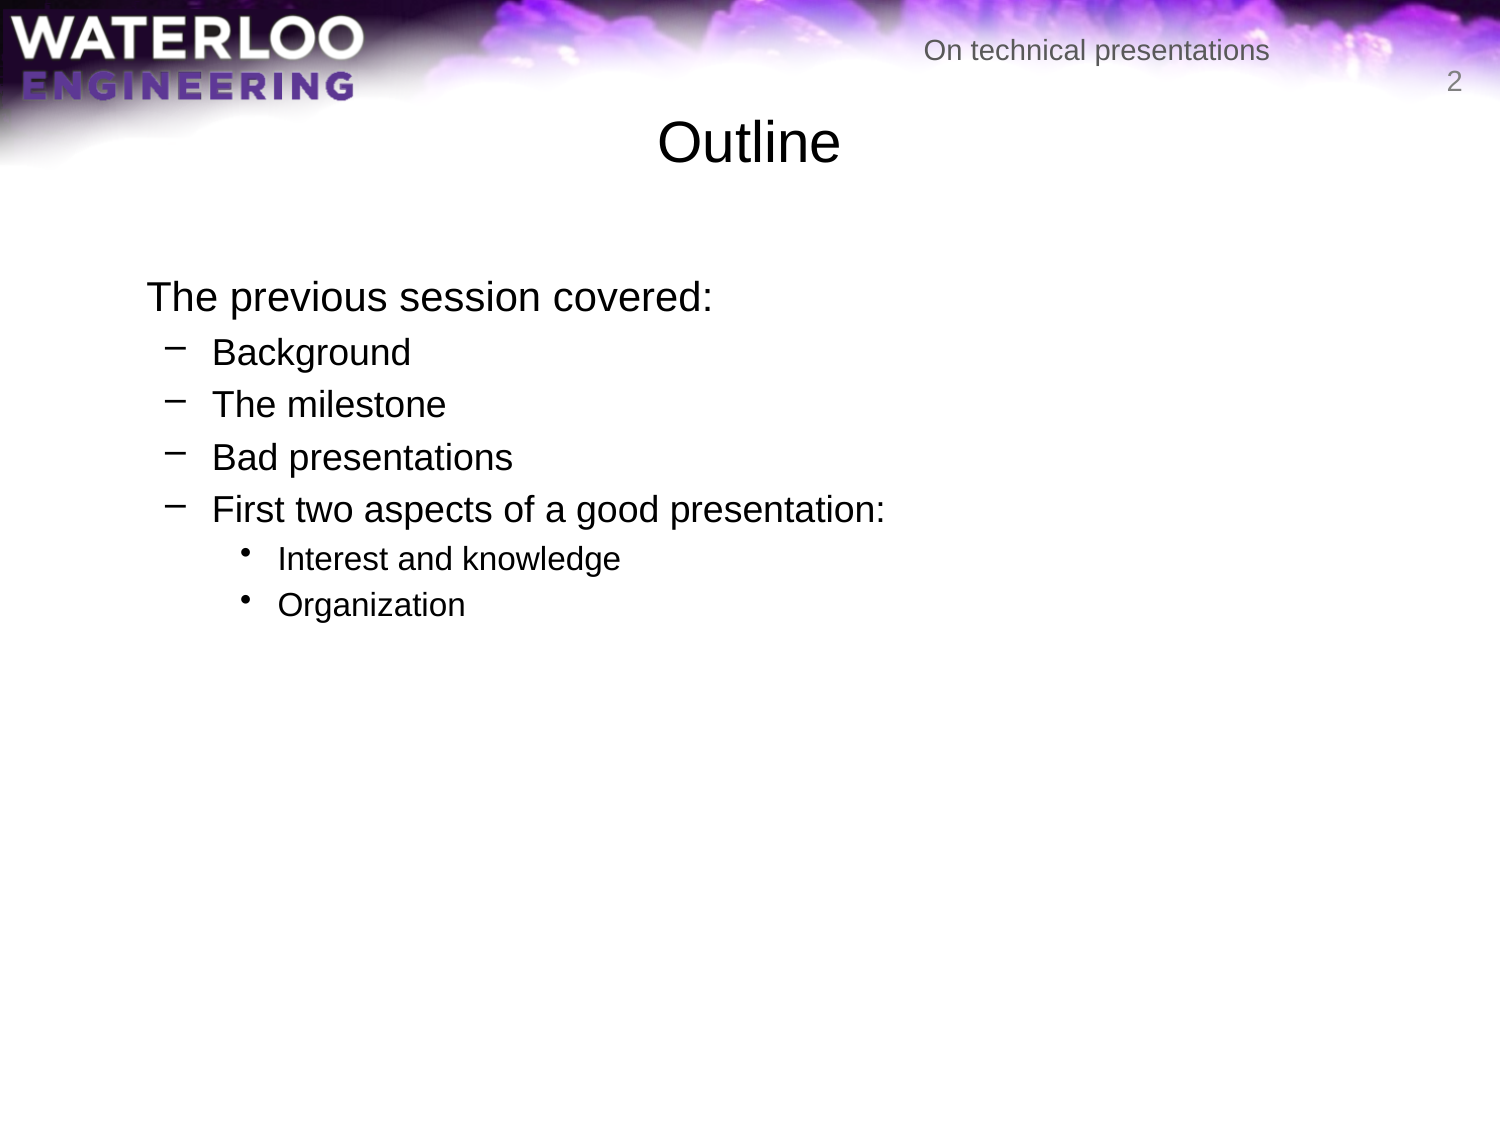

# Outline
2
	The previous session covered:
Background
The milestone
Bad presentations
First two aspects of a good presentation:
Interest and knowledge
Organization